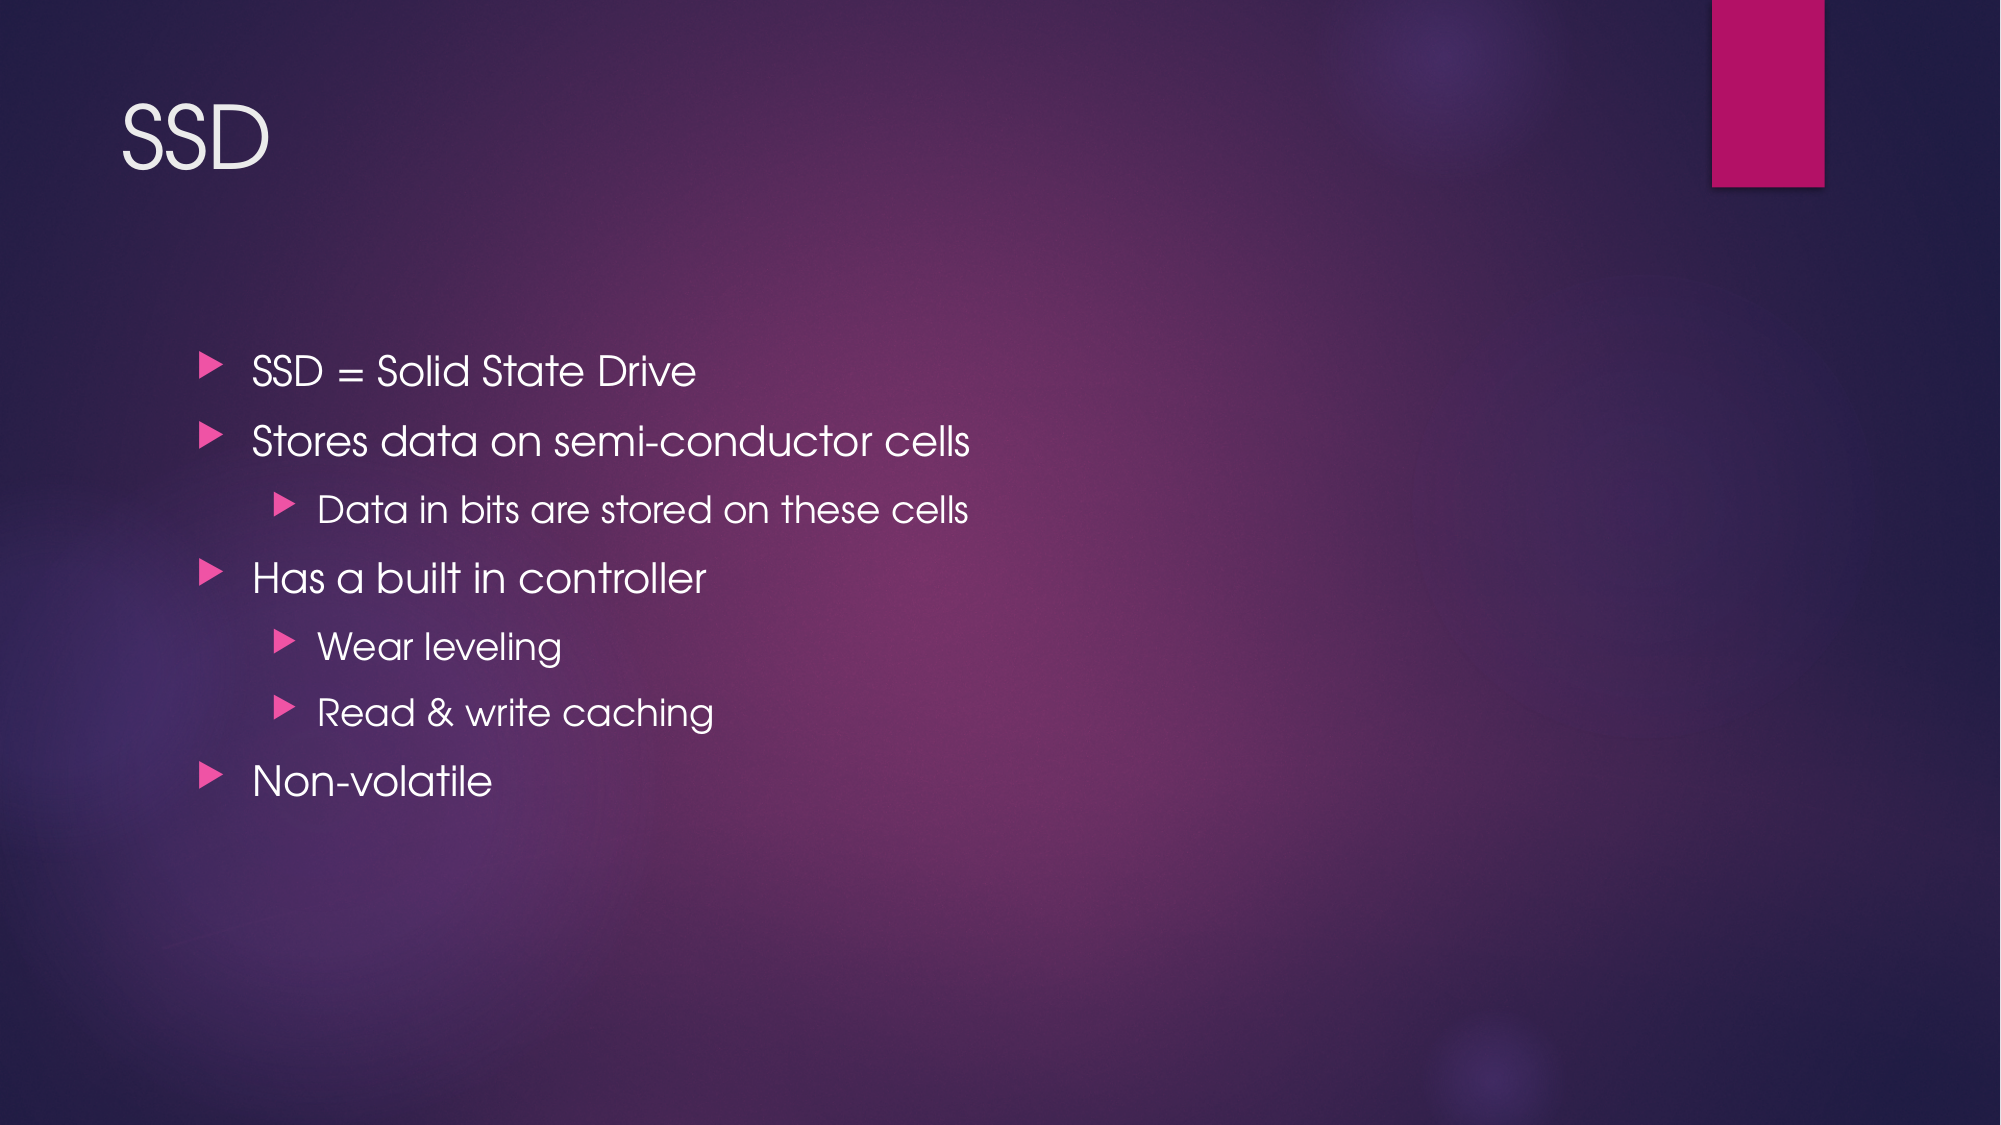

# SSD
SSD = Solid State Drive
Stores data on semi-conductor cells
Data in bits are stored on these cells
Has a built in controller
Wear leveling
Read & write caching
Non-volatile